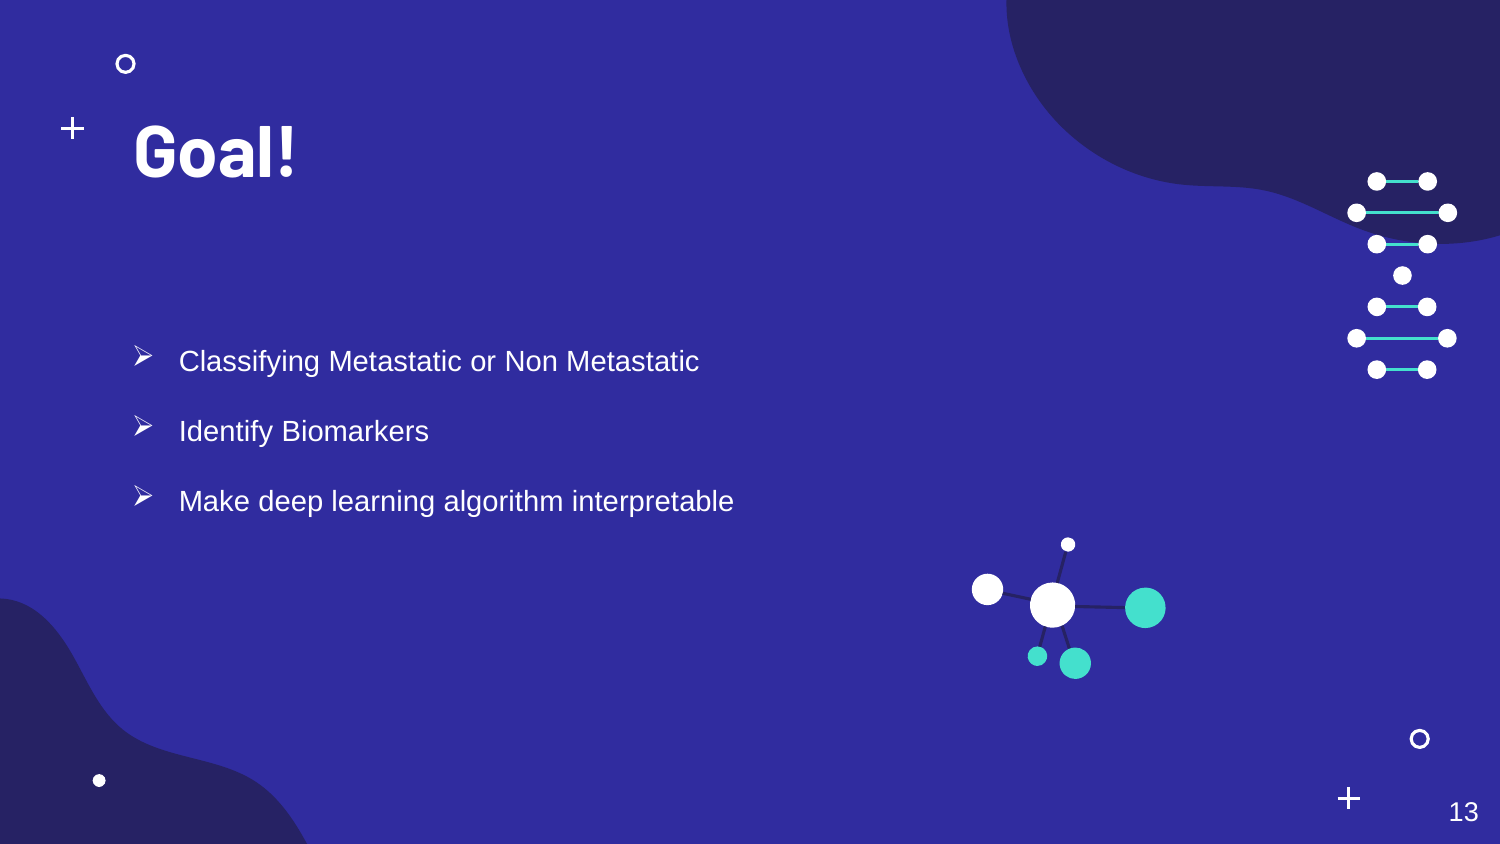

# Goal!

Classifying Metastatic or Non Metastatic
Identify Biomarkers
Make deep learning algorithm interpretable

13